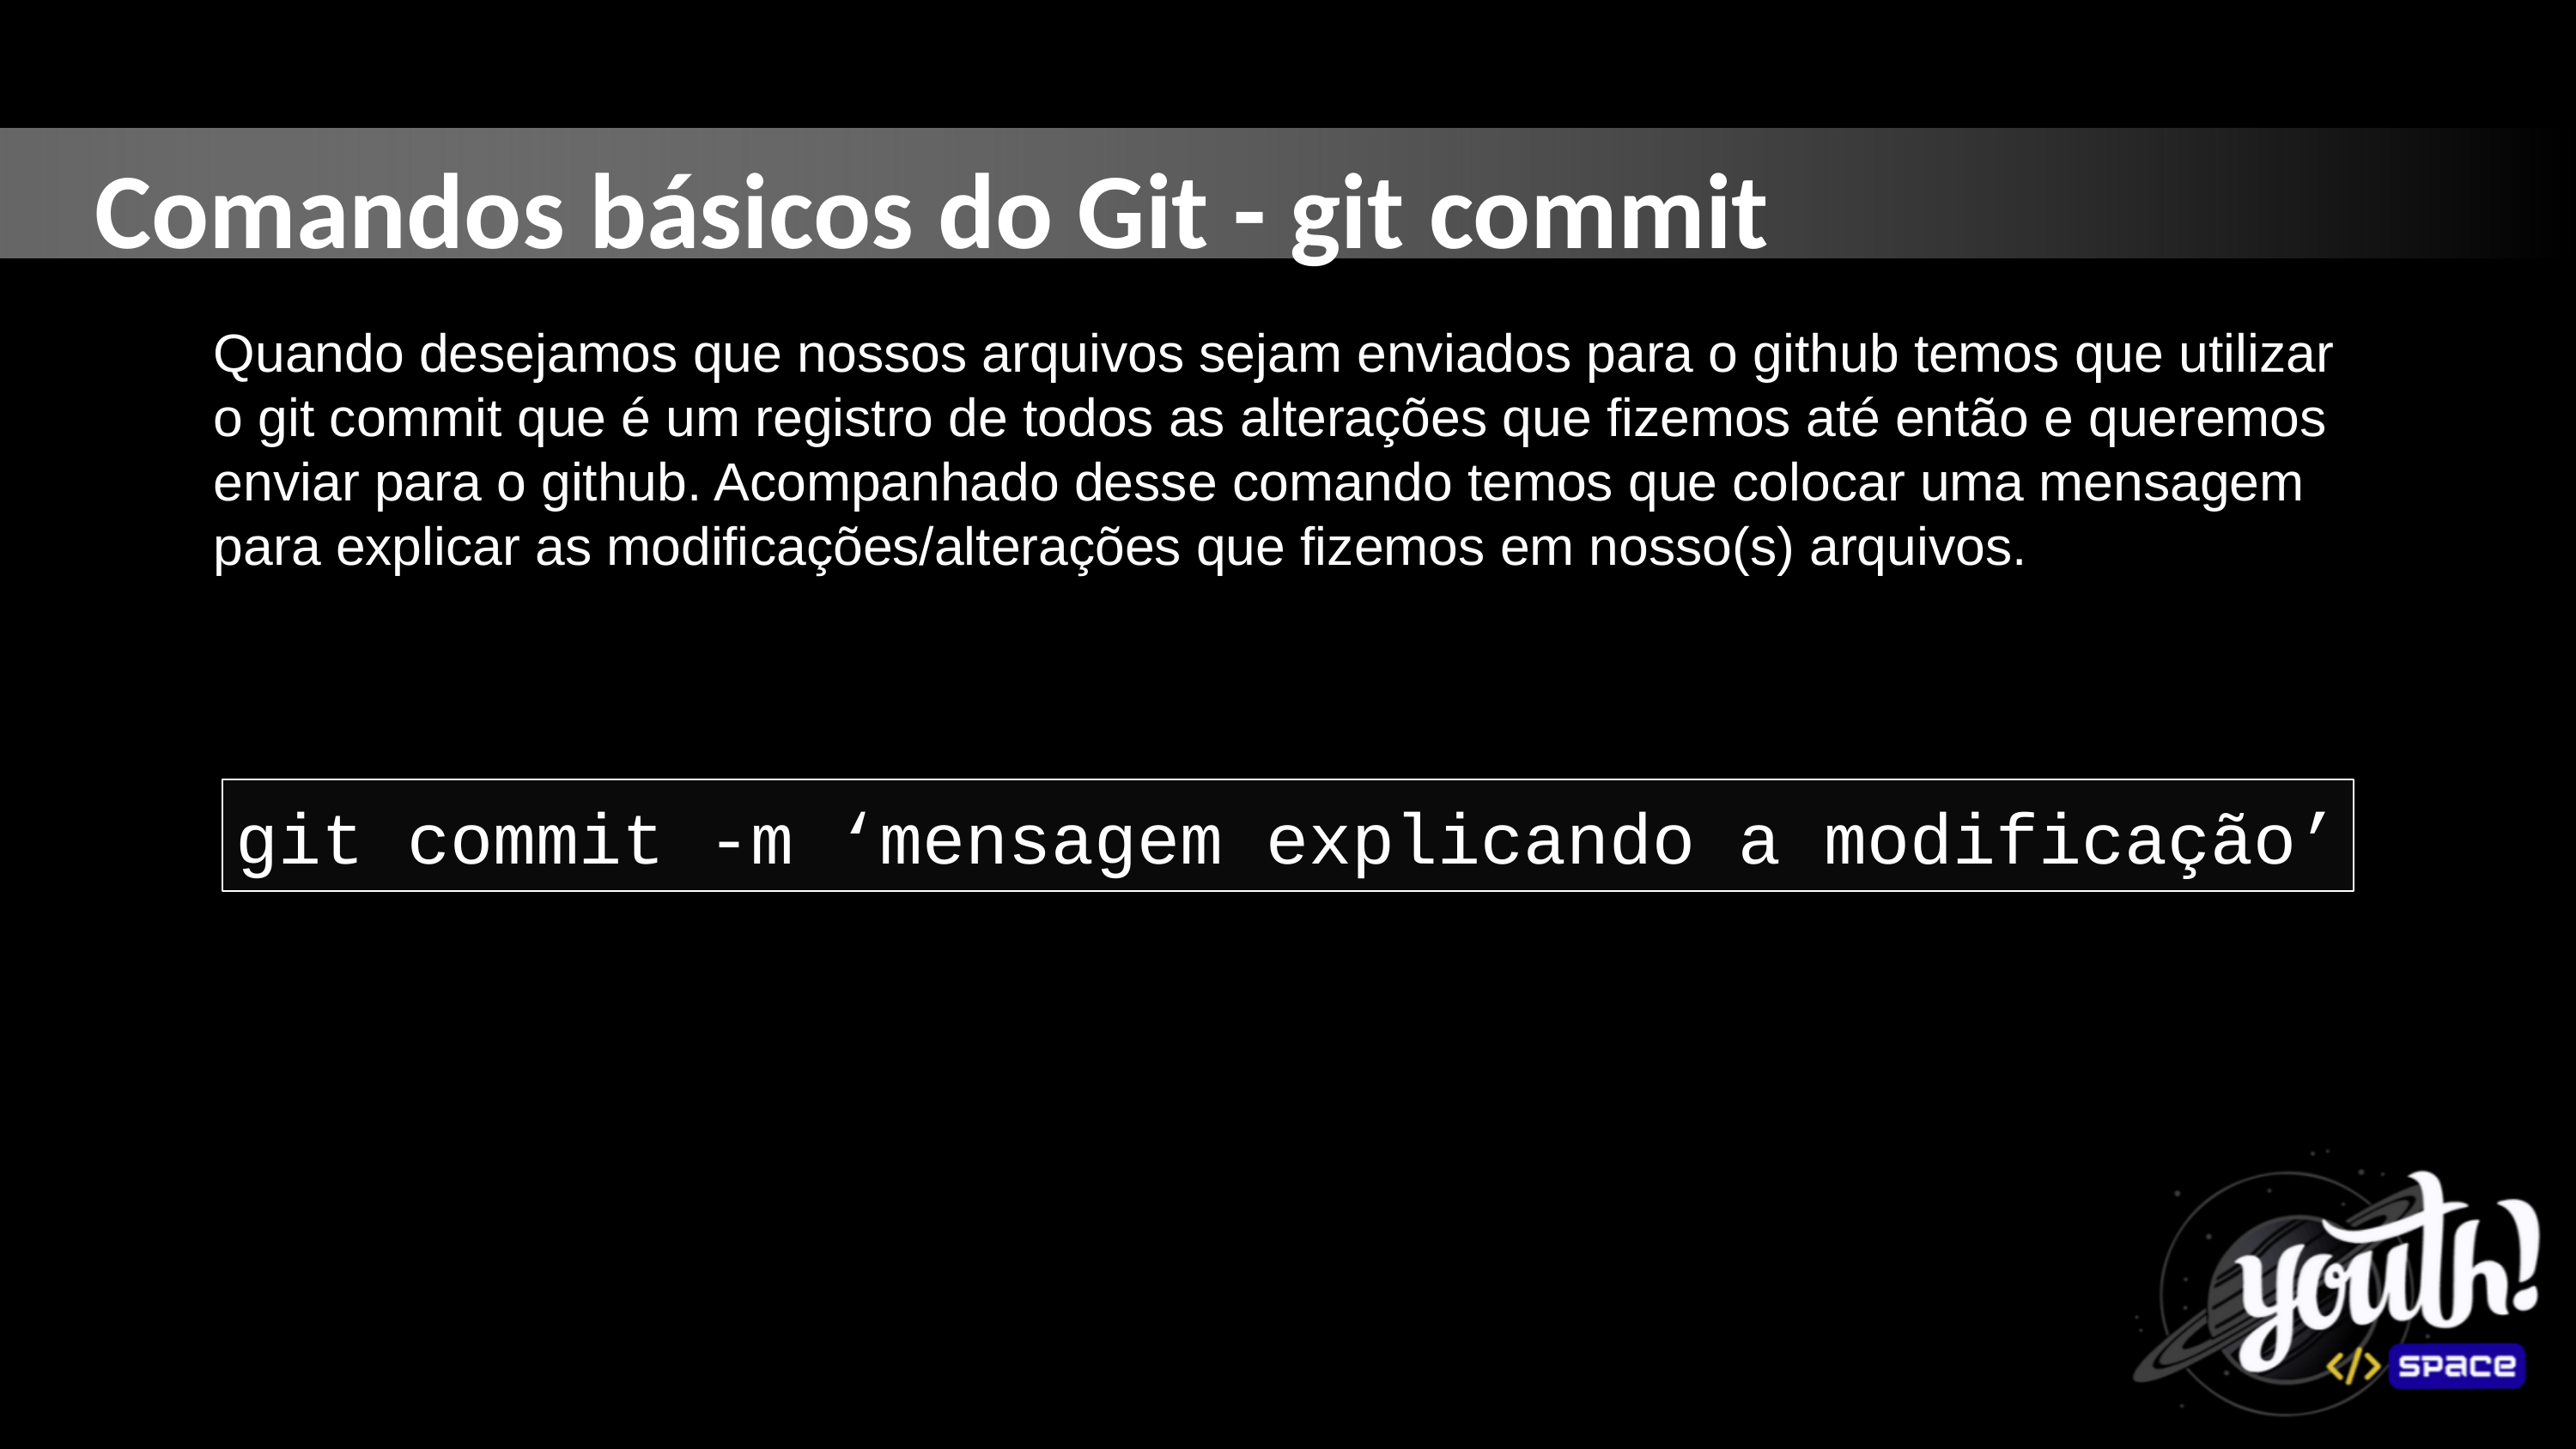

Comandos básicos do Git - git commit

Quando desejamos que nossos arquivos sejam enviados para o github temos que utilizar o git commit que é um registro de todos as alterações que fizemos até então e queremos enviar para o github. Acompanhado desse comando temos que colocar uma mensagem para explicar as modificações/alterações que fizemos em nosso(s) arquivos.
git commit -m ‘mensagem explicando a modificação’